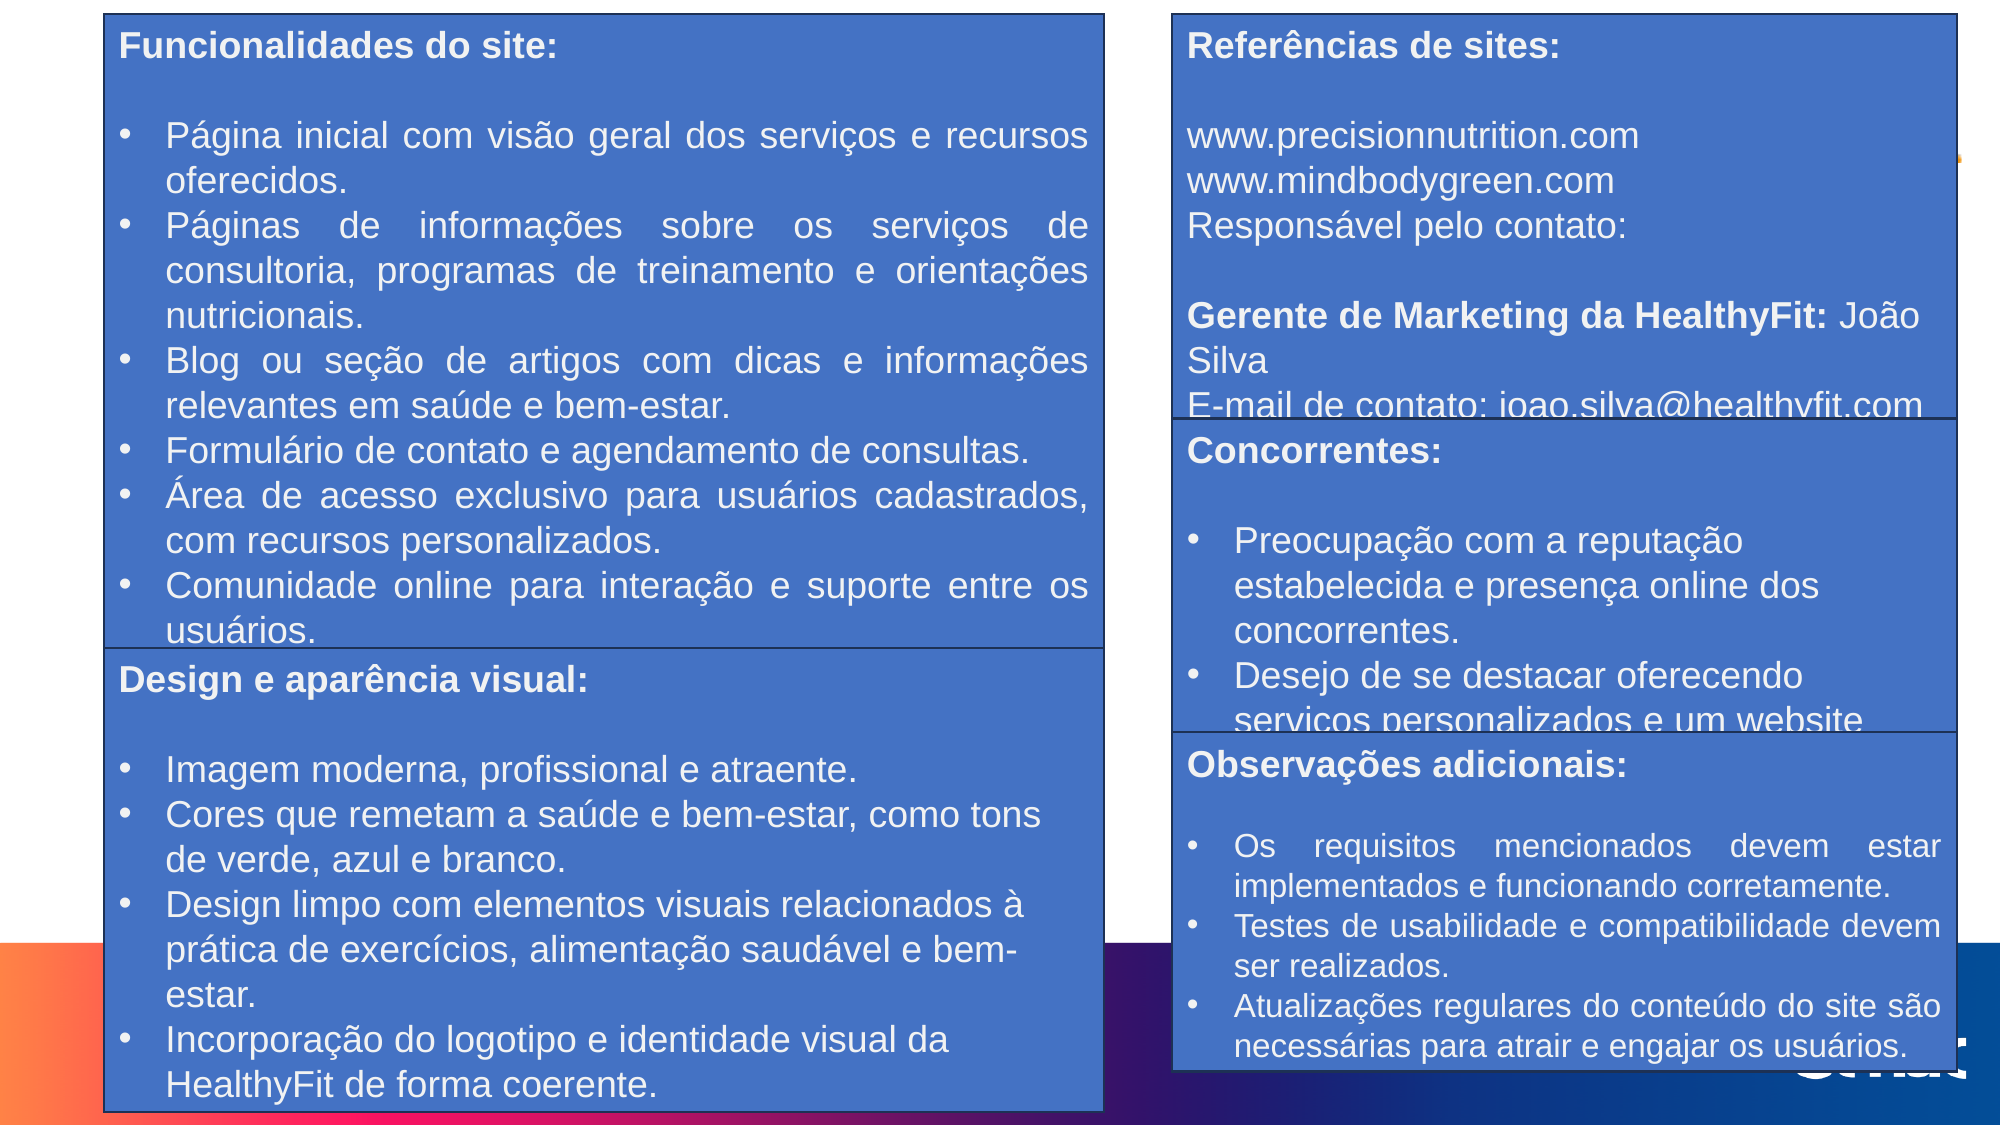

Funcionalidades do site:

Página inicial com visão geral dos serviços e recursos oferecidos.
Páginas de informações sobre os serviços de consultoria, programas de treinamento e orientações nutricionais.
Blog ou seção de artigos com dicas e informações relevantes em saúde e bem-estar.
Formulário de contato e agendamento de consultas.
Área de acesso exclusivo para usuários cadastrados, com recursos personalizados.
Comunidade online para interação e suporte entre os usuários.
Referências de sites:

www.precisionnutrition.com
www.mindbodygreen.com
Responsável pelo contato:

Gerente de Marketing da HealthyFit: João Silva
E-mail de contato: joao.silva@healthyfit.com
Briefing do Website HealthyFit
Concorrentes:

Preocupação com a reputação estabelecida e presença online dos concorrentes.
Desejo de se destacar oferecendo serviços personalizados e um website confiável.
Design e aparência visual:

Imagem moderna, profissional e atraente.
Cores que remetam a saúde e bem-estar, como tons de verde, azul e branco.
Design limpo com elementos visuais relacionados à prática de exercícios, alimentação saudável e bem-estar.
Incorporação do logotipo e identidade visual da HealthyFit de forma coerente.
Observações adicionais:

Os requisitos mencionados devem estar implementados e funcionando corretamente.
Testes de usabilidade e compatibilidade devem ser realizados.
Atualizações regulares do conteúdo do site são necessárias para atrair e engajar os usuários.